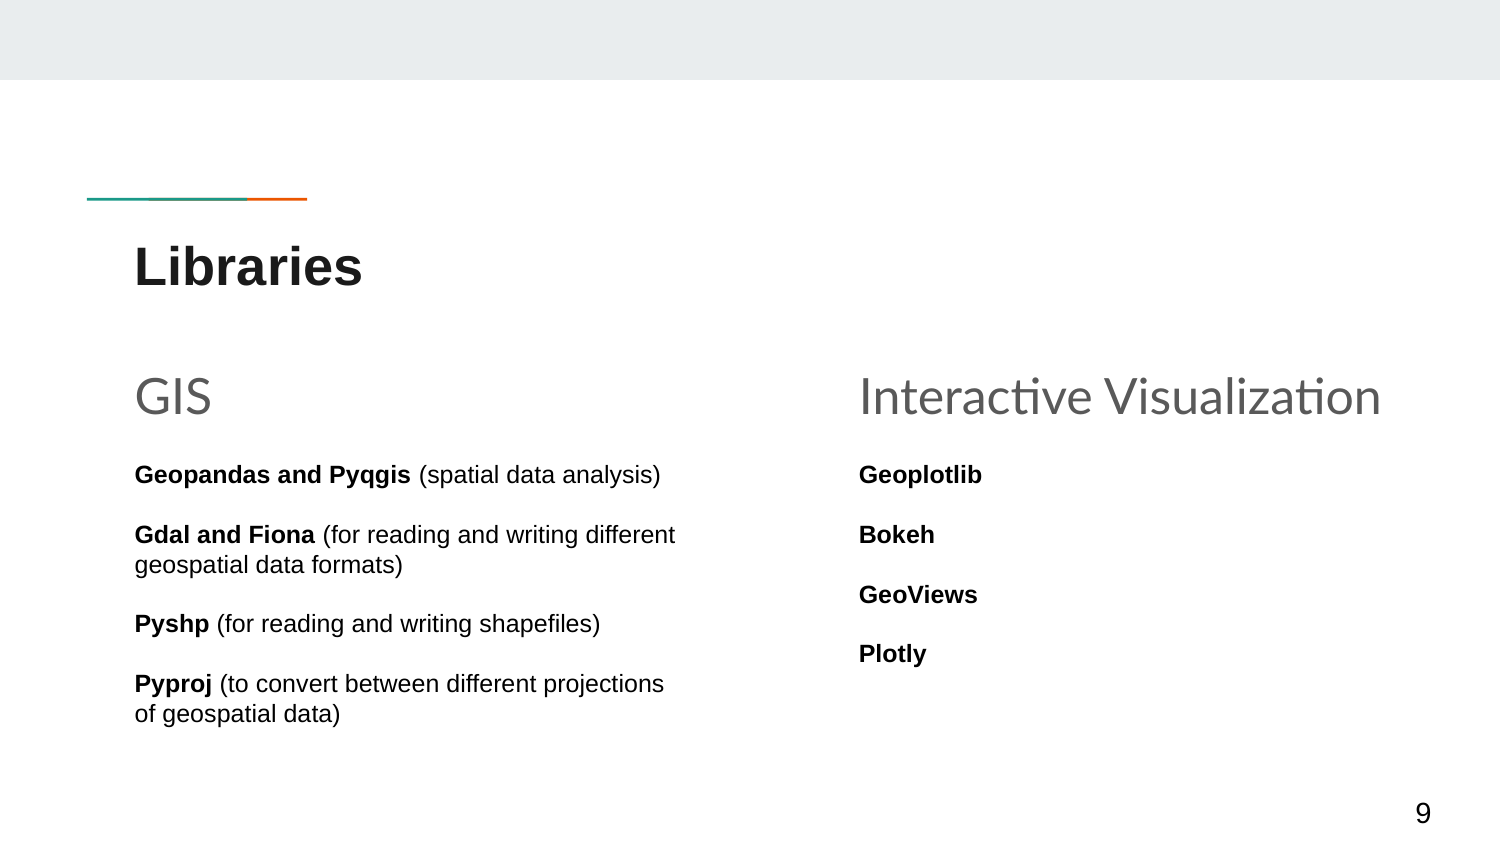

# Libraries
GIS
Geopandas and Pyqgis (spatial data analysis)

Gdal and Fiona (for reading and writing different geospatial data formats)

Pyshp (for reading and writing shapefiles)

Pyproj (to convert between different projections of geospatial data)
Interactive Visualization
Geoplotlib

Bokeh

GeoViews

Plotly
9